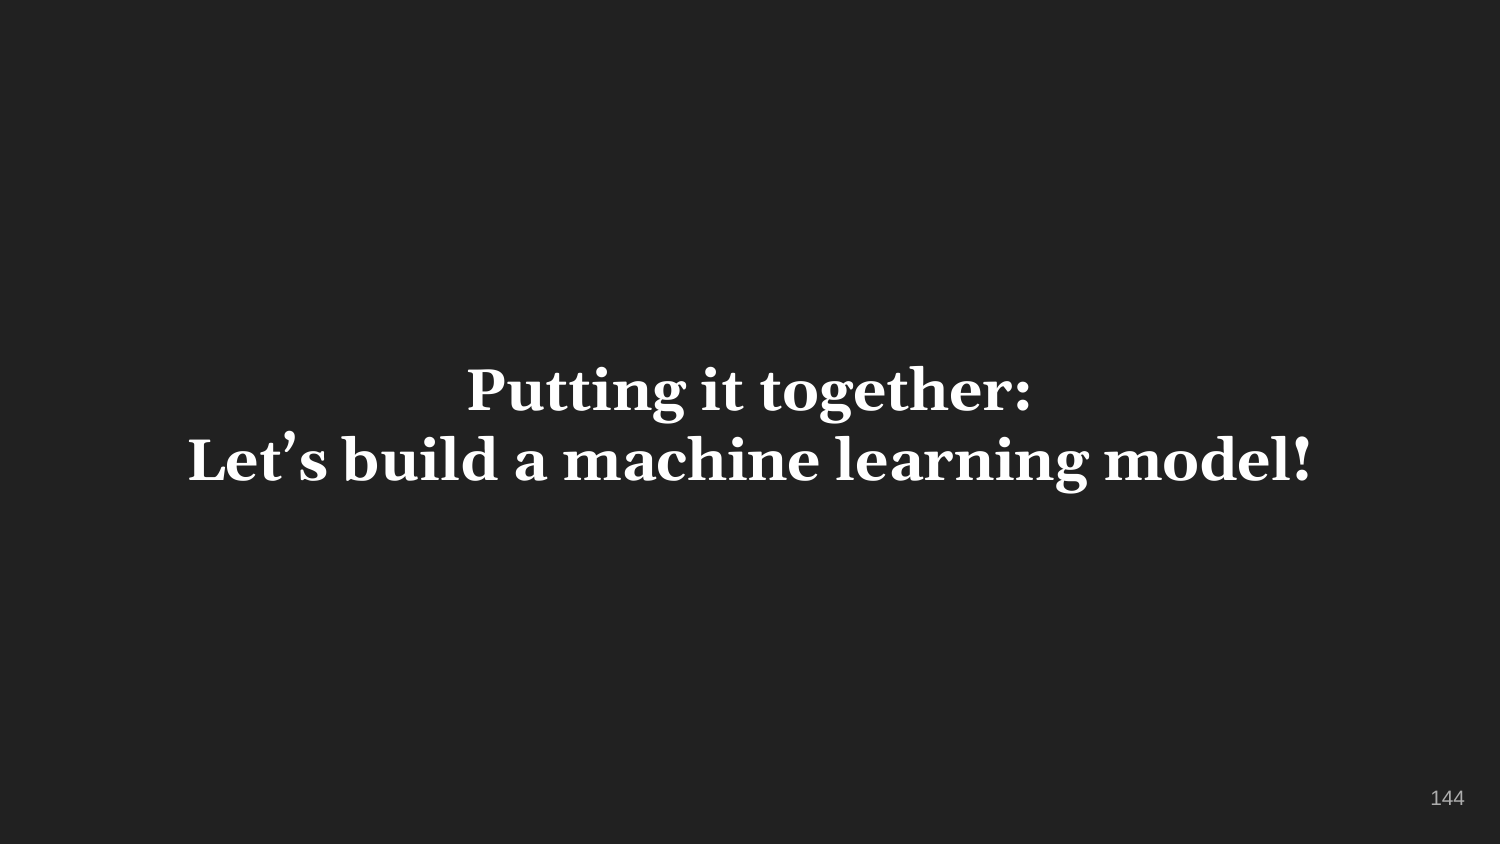

# Putting it together:
Let’s build a machine learning model!
144